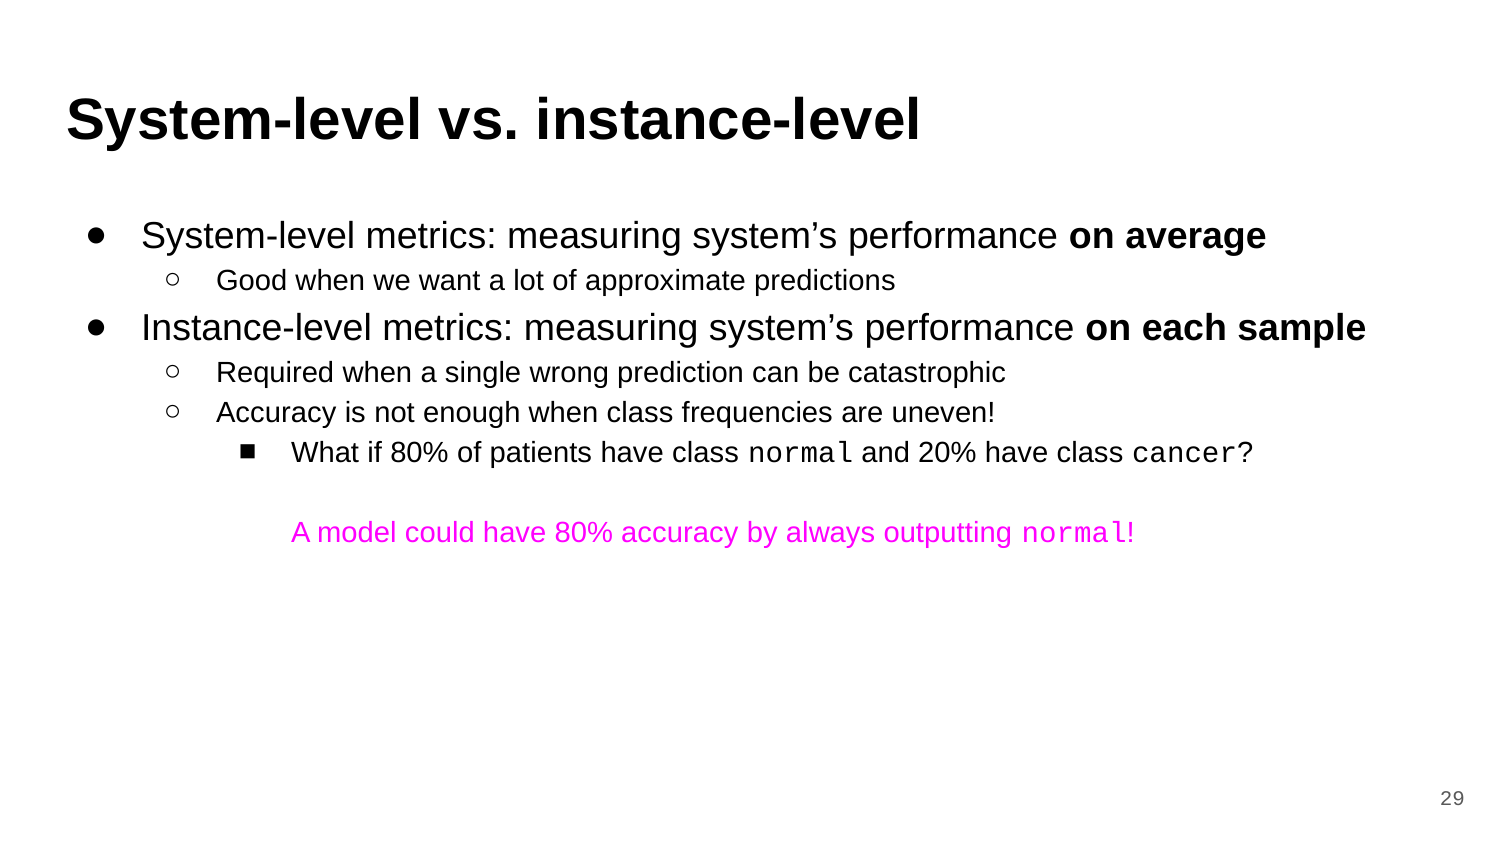

# System-level vs. instance-level
System-level metrics: measuring system’s performance on average
Good when we want a lot of approximate predictions
Instance-level metrics: measuring system’s performance on each sample
Required when a single wrong prediction can be catastrophic
Accuracy is not enough when class frequencies are uneven!
What if 80% of patients have class normal and 20% have class cancer?
A model could have 80% accuracy by always outputting normal!

29